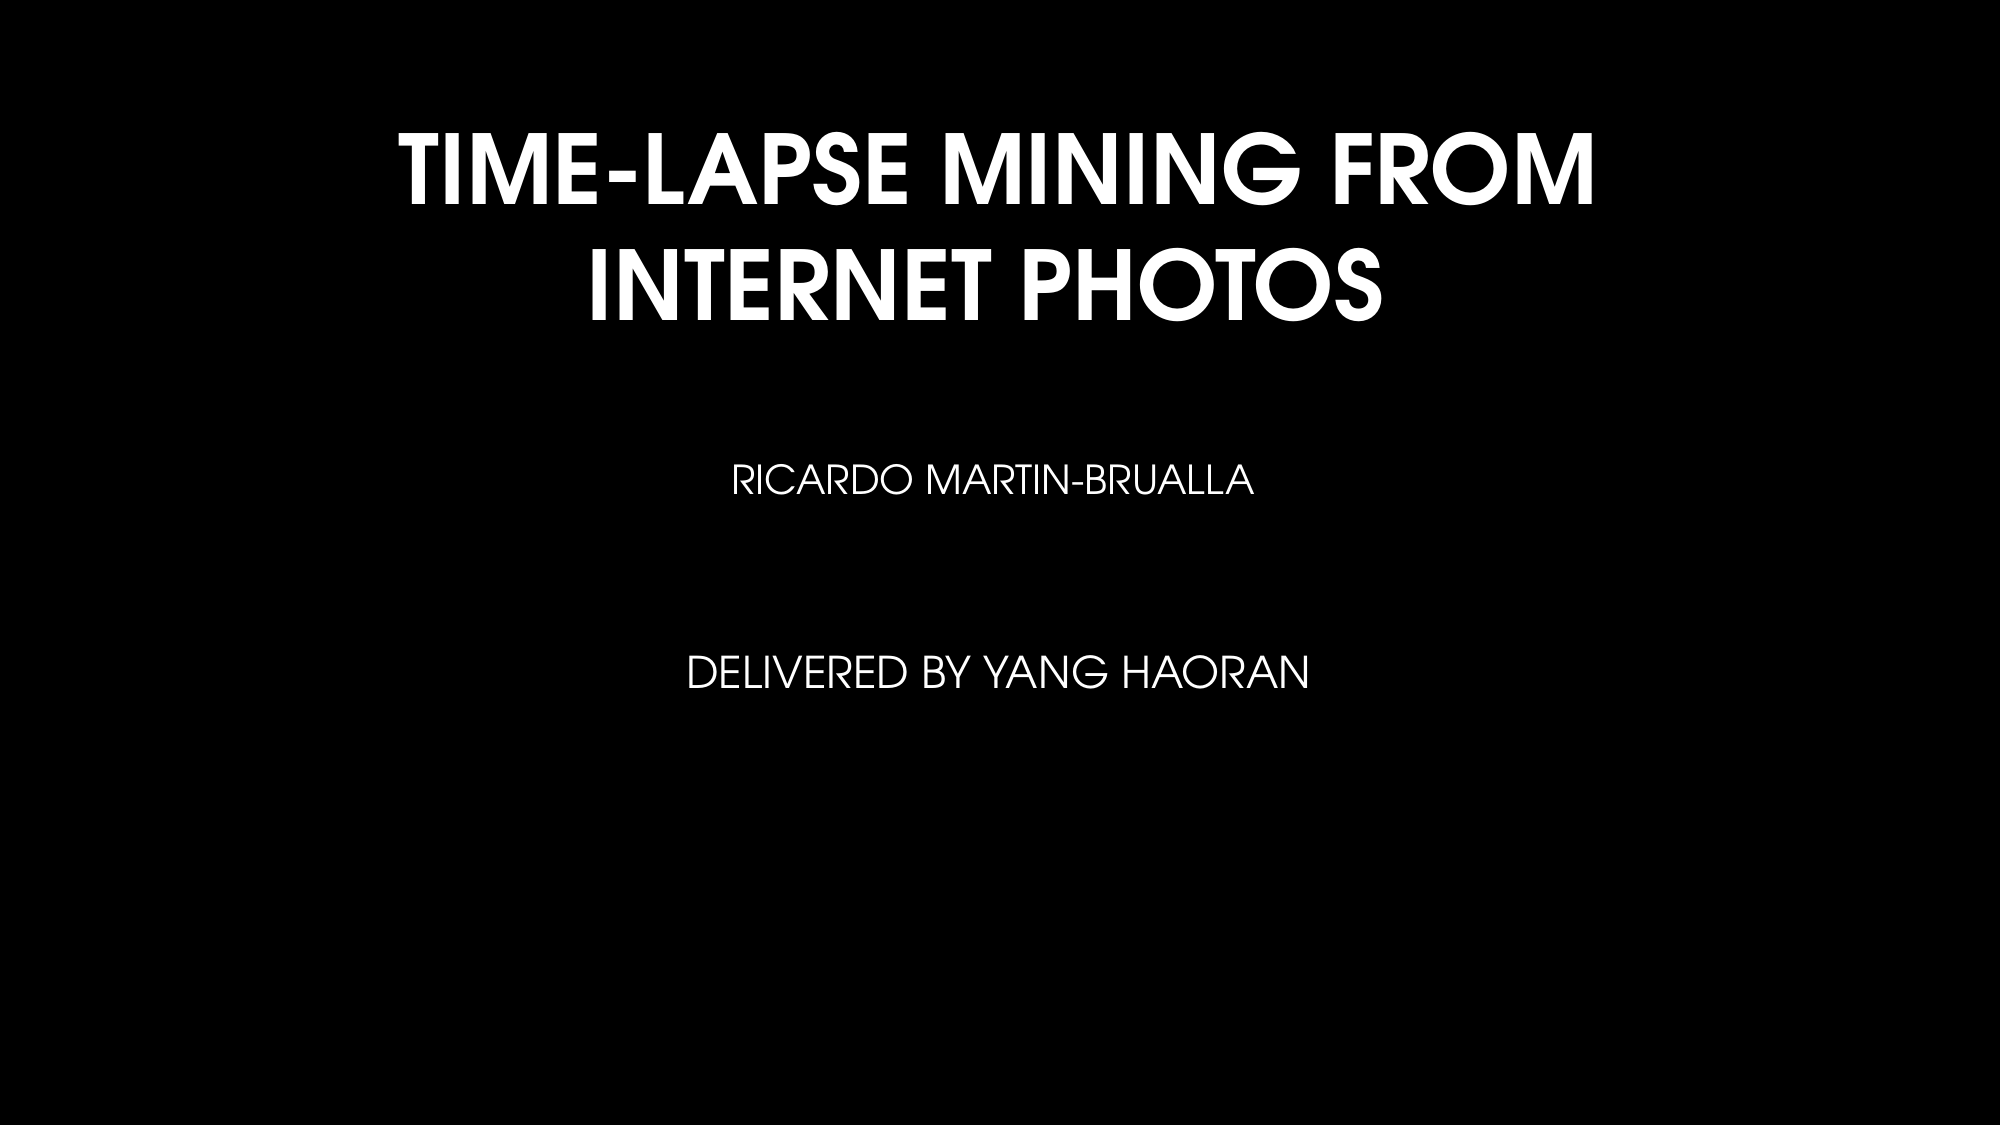

# Time-lapse Mining from Internet Photos Ricardo Martin-Brualla
DELIVERED BY YANG HAORAN